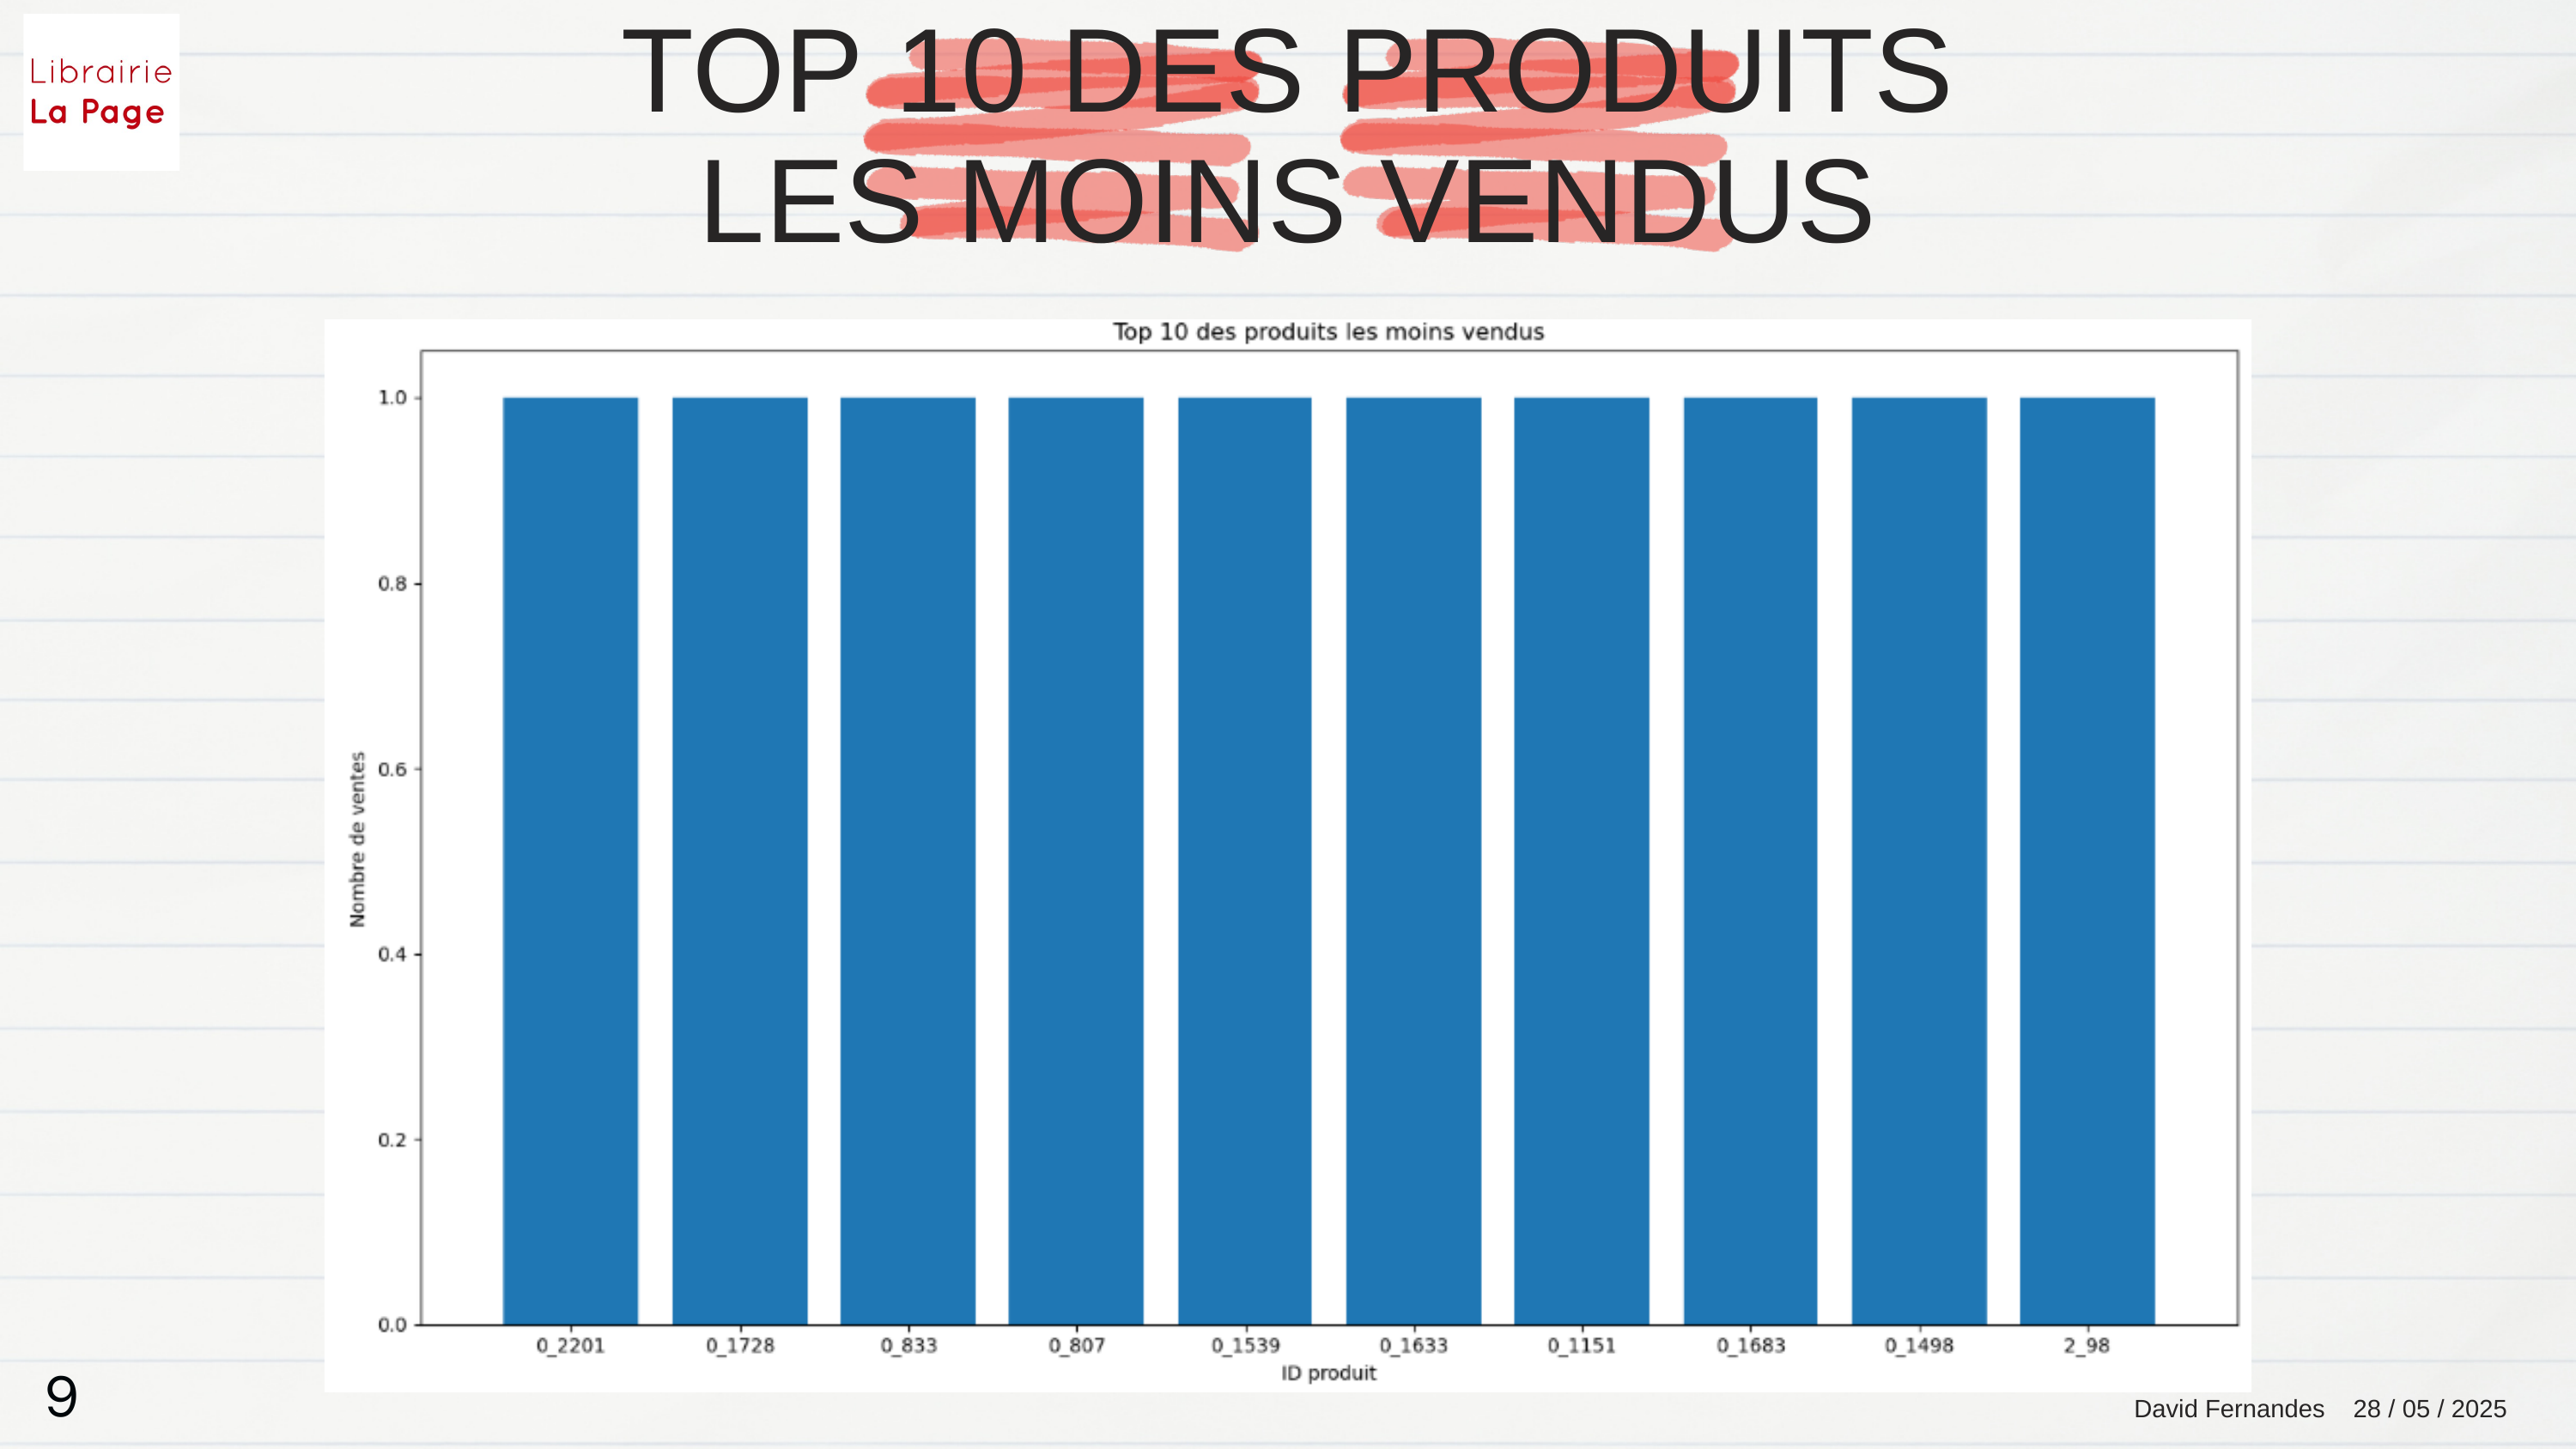

TOP 10 DES PRODUITS LES MOINS VENDUS

9
David Fernandes    28 / 05 / 2025